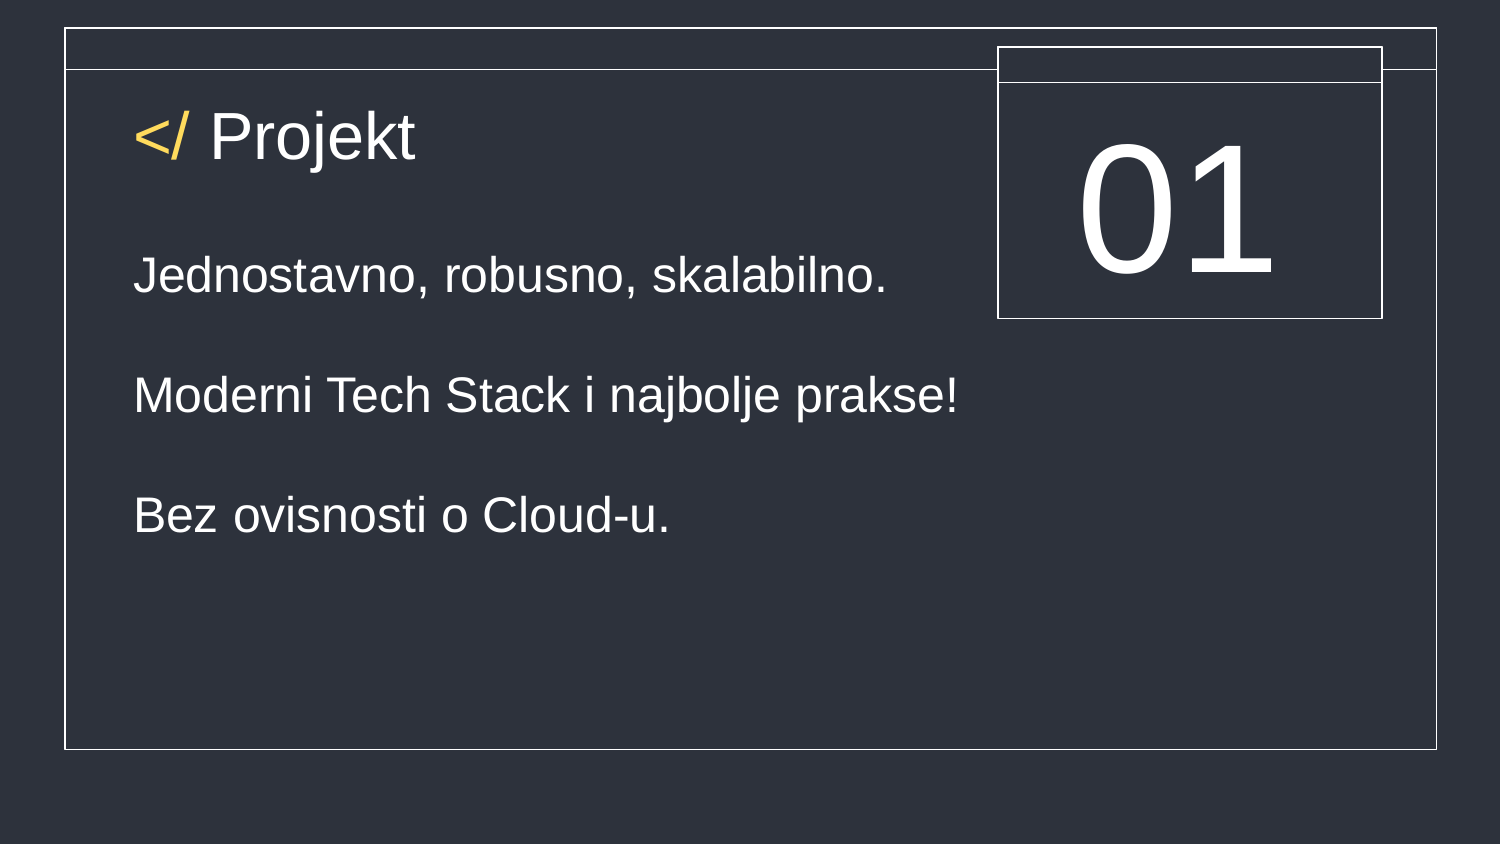

# </ Projekt
01
Jednostavno, robusno, skalabilno.

Moderni Tech Stack i najbolje prakse!

Bez ovisnosti o Cloud-u.